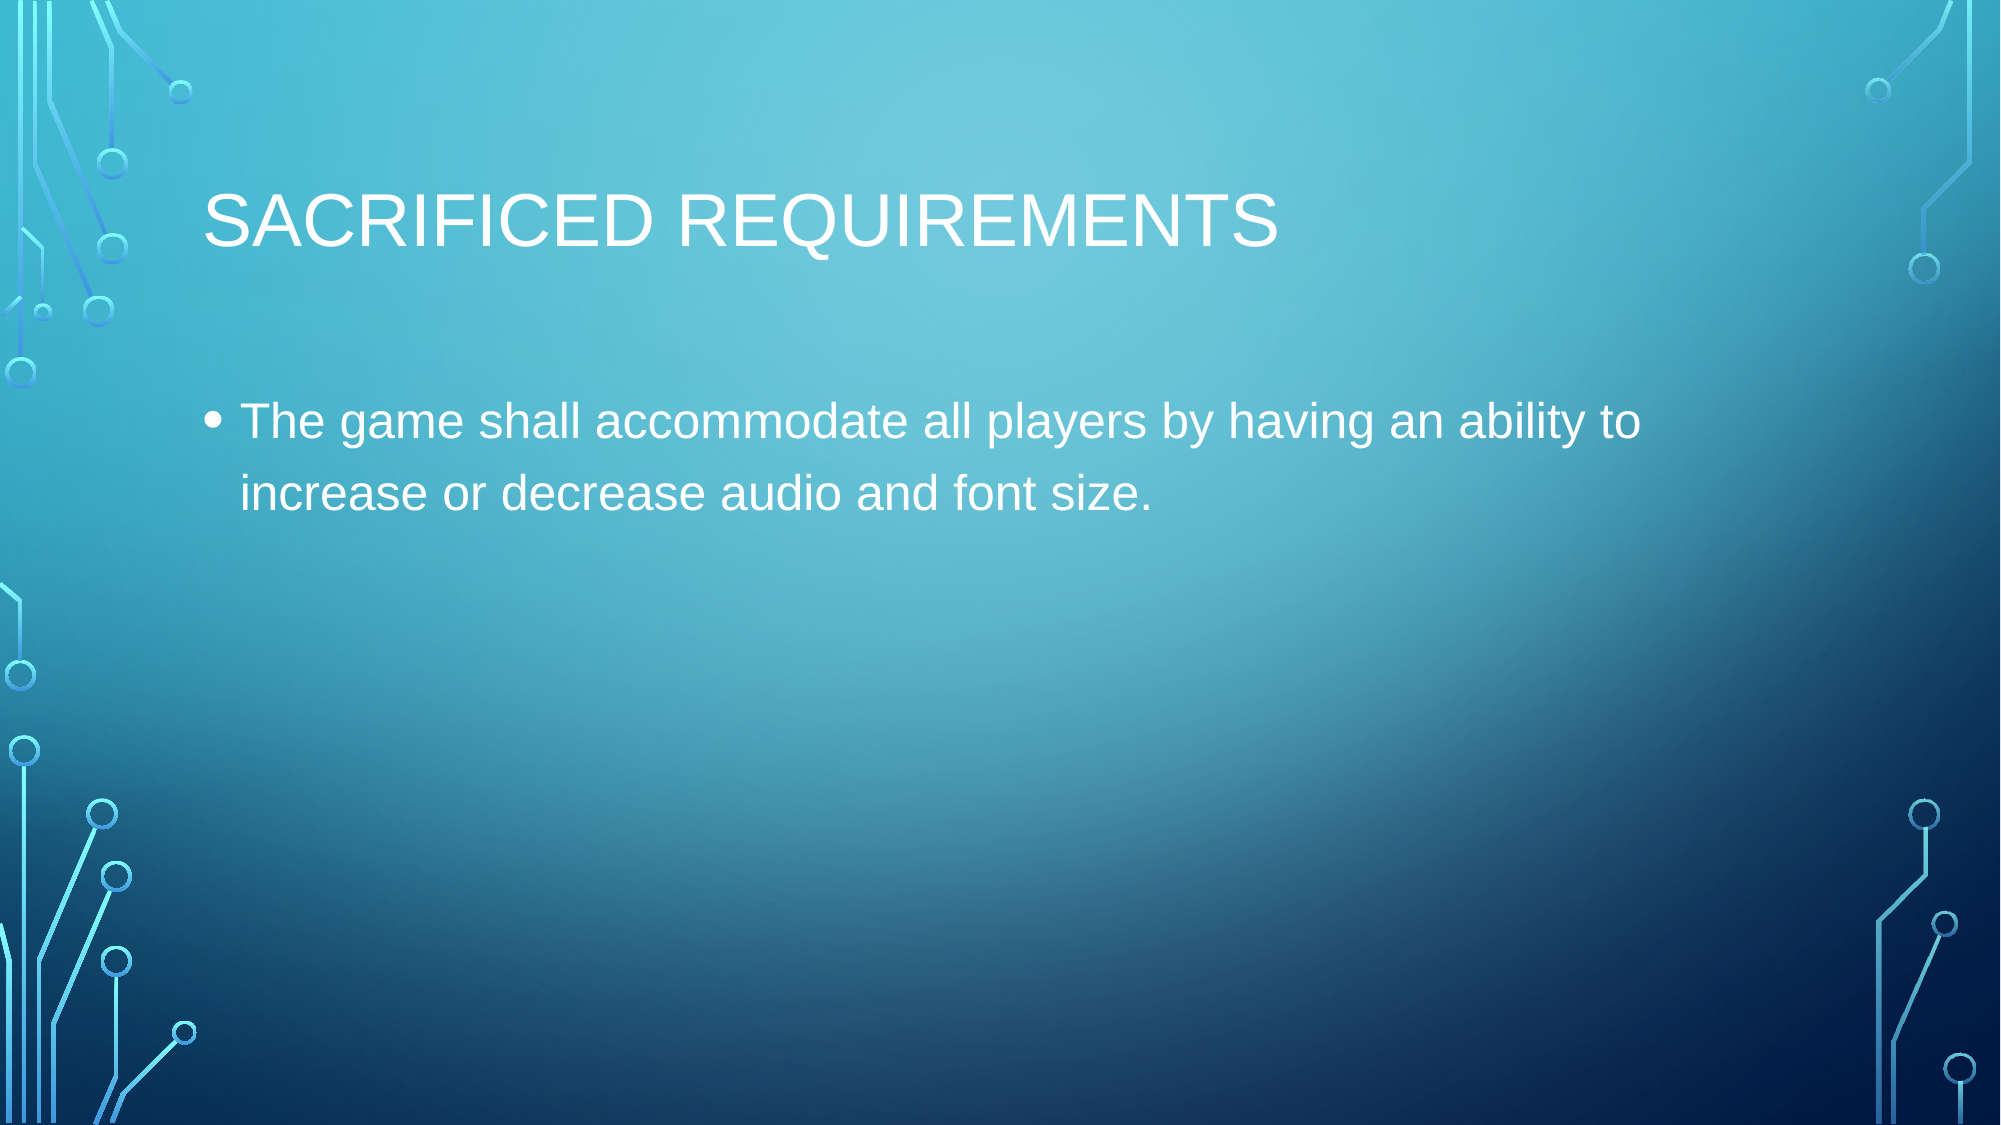

# Sacrificed requirements
The game shall accommodate all players by having an ability to increase or decrease audio and font size.